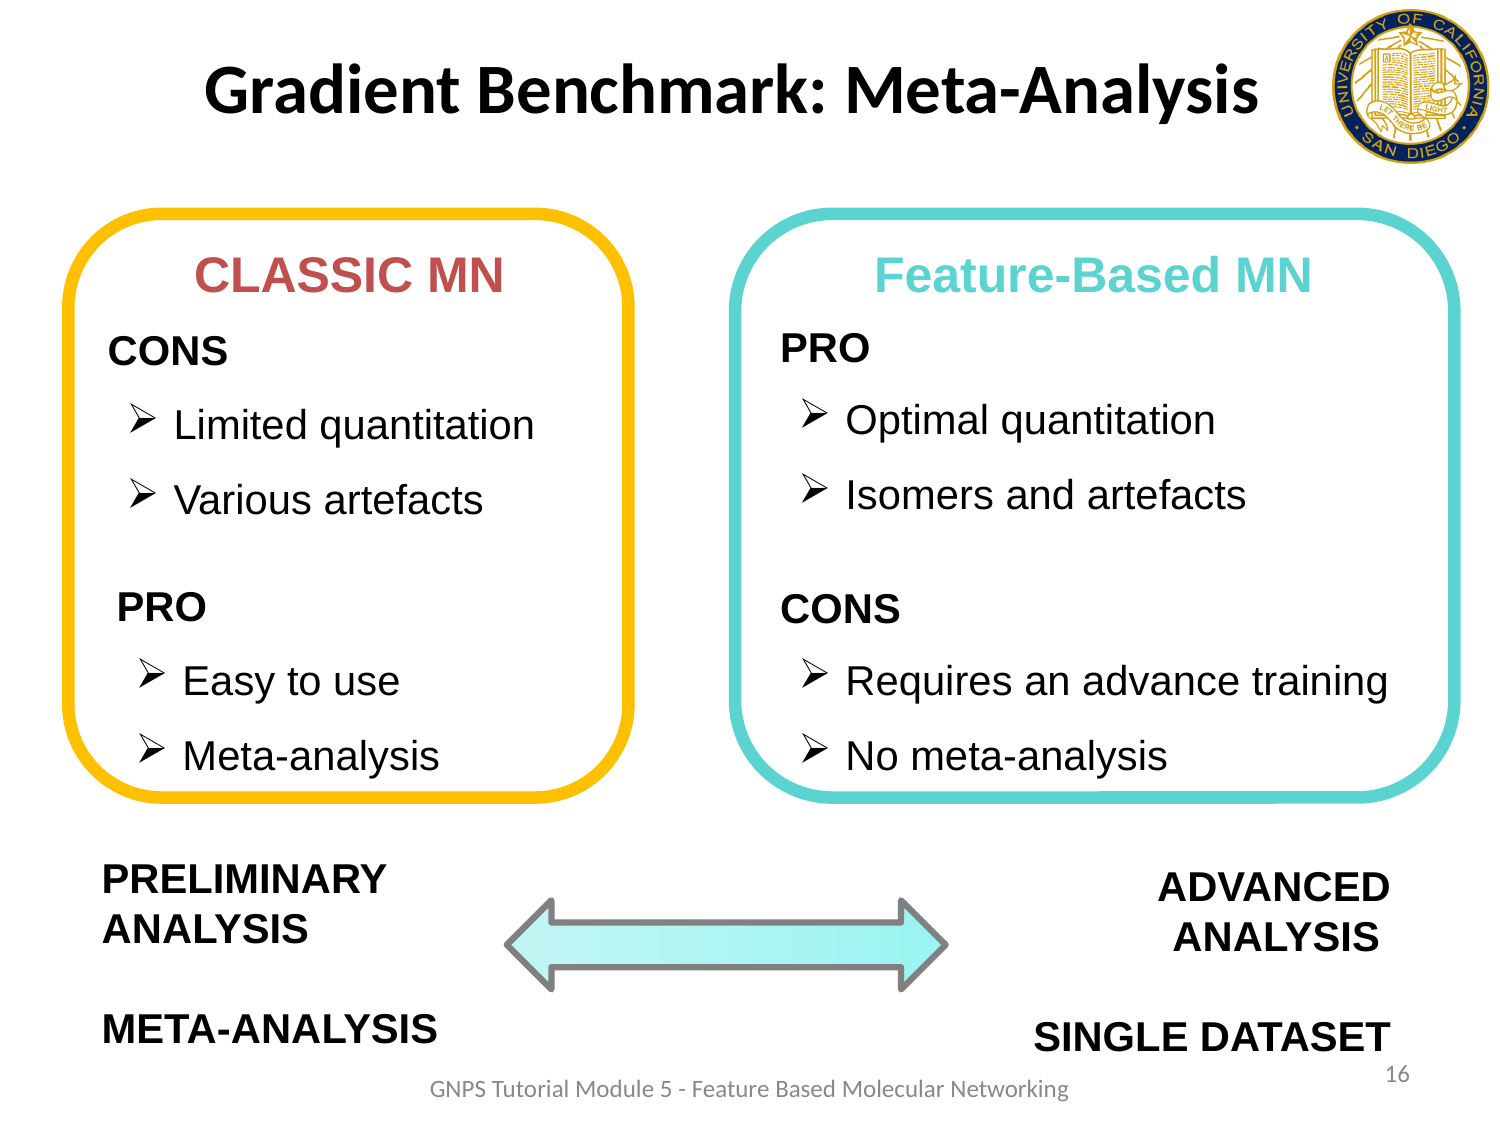

# Gradient Benchmark: Meta-Analysis

CLASSIC MN
Feature-Based MN
PRO
CONS
Optimal quantitation
Isomers and artefacts
Limited quantitation
Various artefacts
PRO
CONS
Easy to use
Meta-analysis
Requires an advance training
No meta-analysis
PRELIMINARY ANALYSIS

META-ANALYSIS
ADVANCED
ANALYSIS

SINGLE DATASET

16
GNPS Tutorial Module 5 - Feature Based Molecular Networking